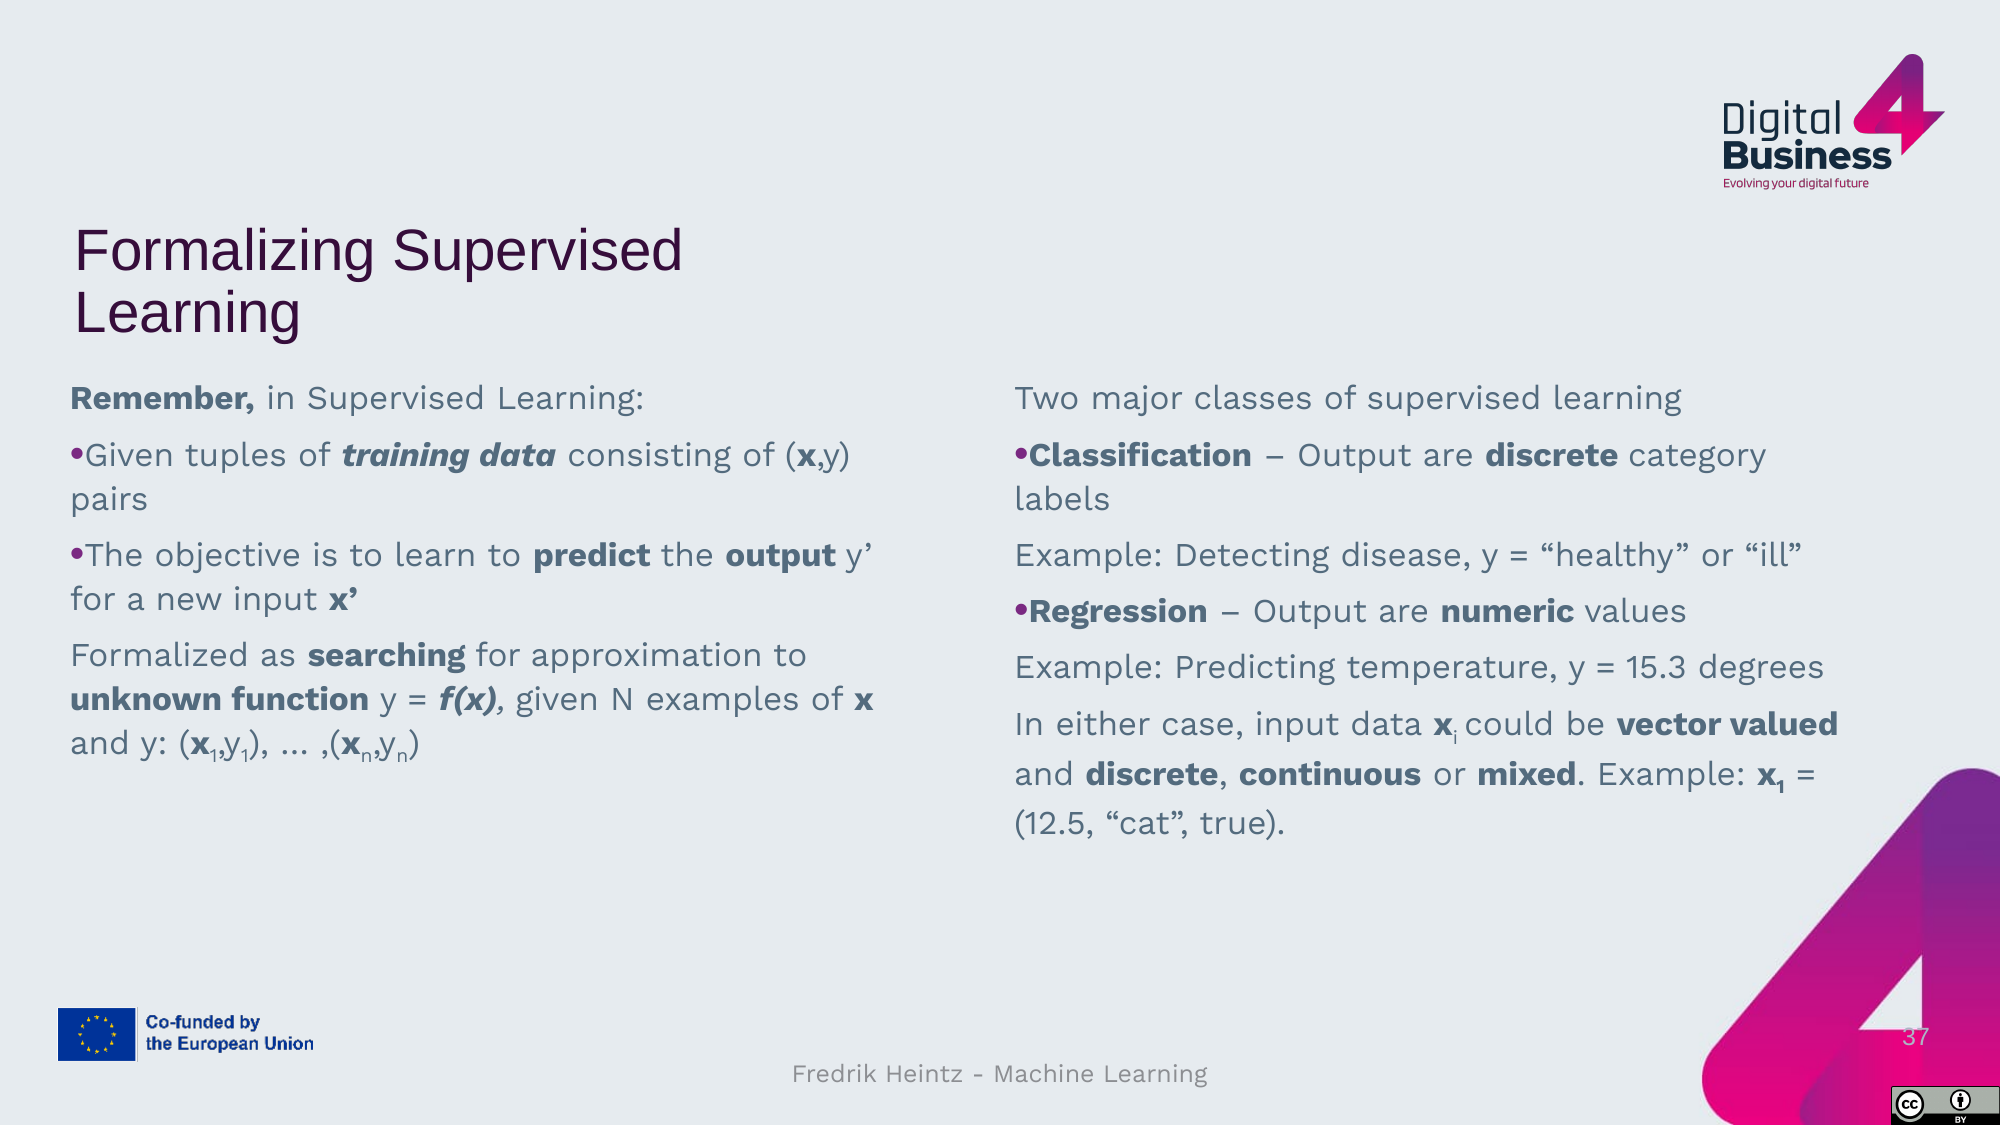

# Formalizing Supervised Learning
Remember, in Supervised Learning:
Given tuples of training data consisting of (x,y) pairs
The objective is to learn to predict the output y’ for a new input x’
Formalized as searching for approximation to unknown function y = f(x), given N examples of x and y: (x1,y1), … ,(xn,yn)

Two major classes of supervised learning
Classification – Output are discrete category labels
Example: Detecting disease, y = “healthy” or “ill”
Regression – Output are numeric values
Example: Predicting temperature, y = 15.3 degrees
In either case, input data xi could be vector valued and discrete, continuous or mixed. Example: x1 = (12.5, “cat”, true).
37
Fredrik Heintz - Machine Learning